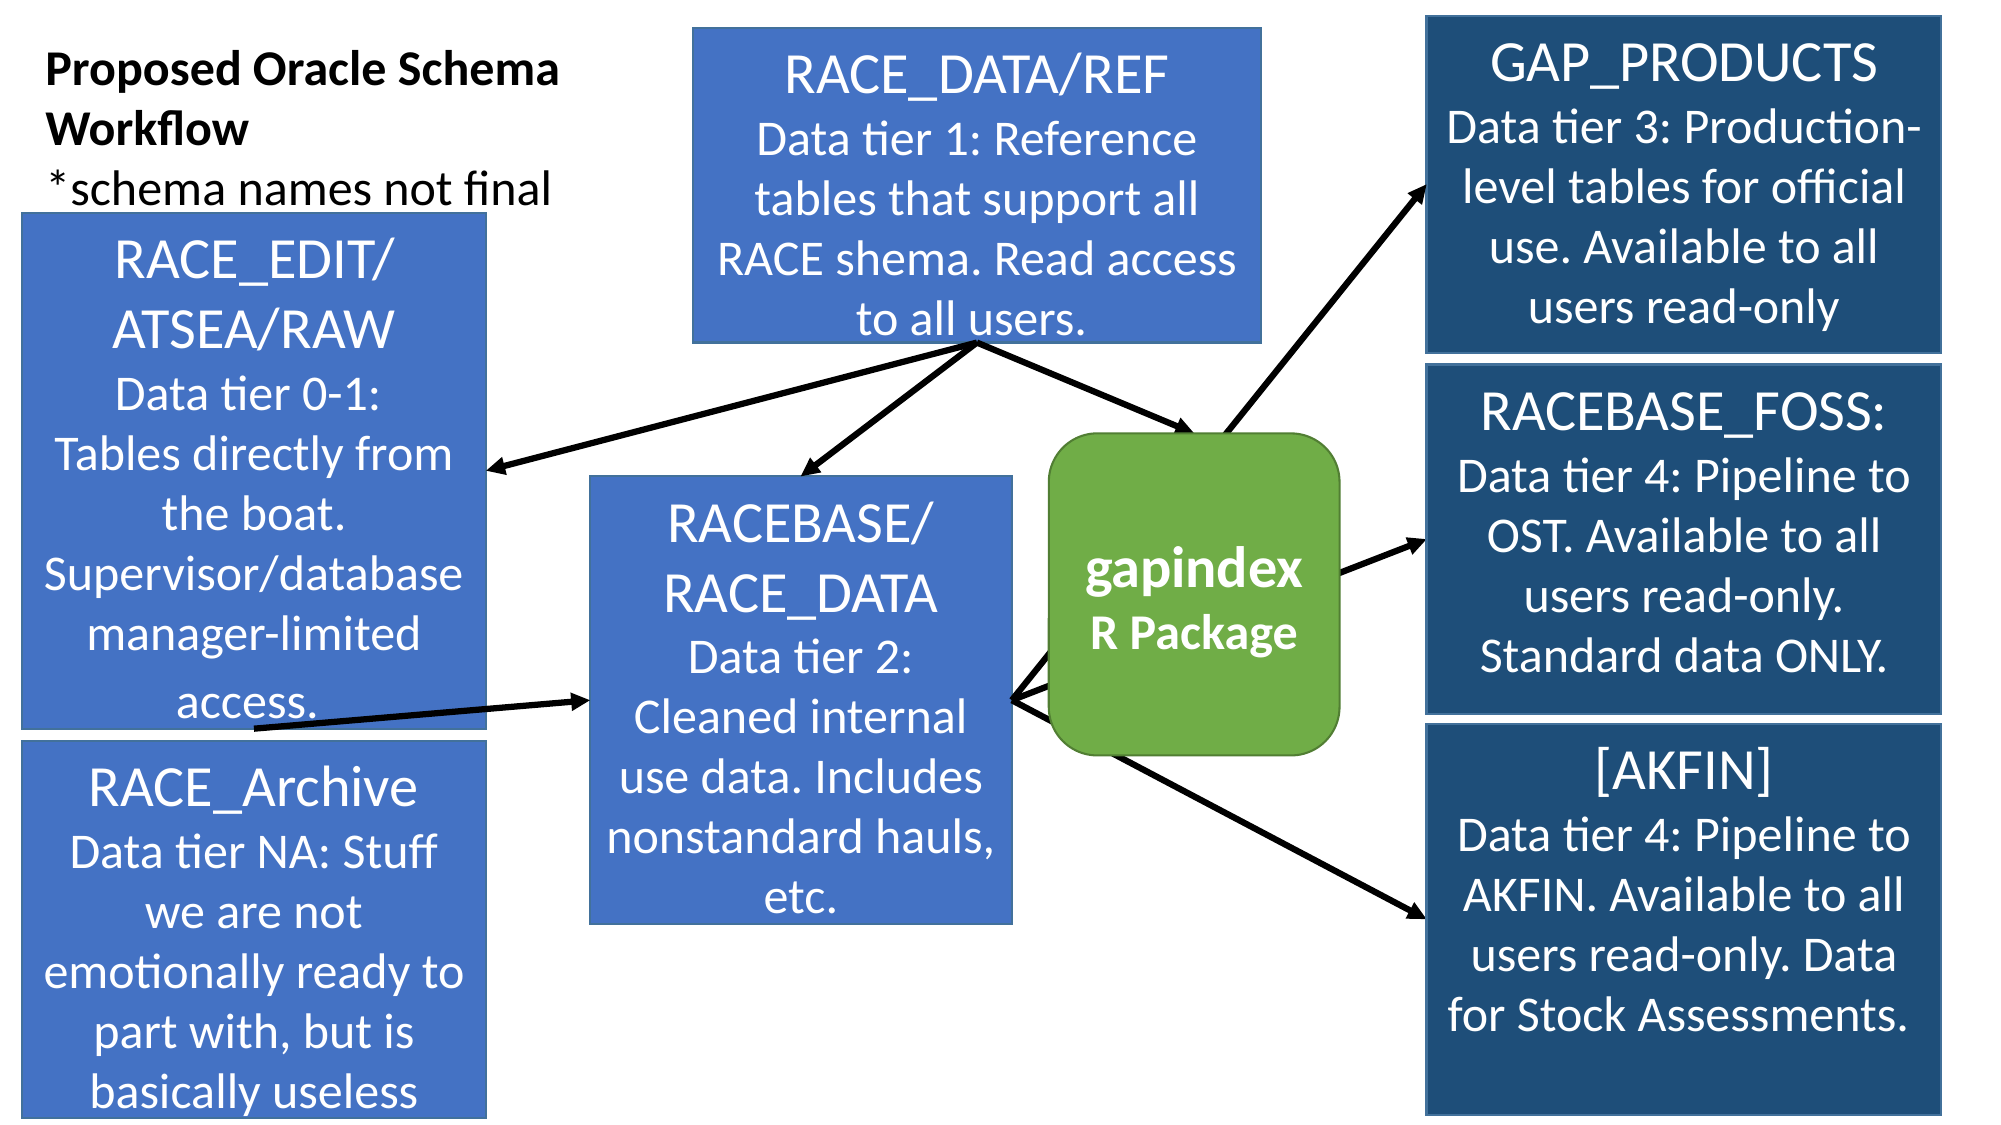

Proposed Oracle Schema Workflow
*schema names not final
GAP_PRODUCTS
Data tier 3: Production-level tables for official use. Available to all users read-only
RACE_DATA/REF
Data tier 1: Reference tables that support all RACE shema. Read access to all users.
RACE_EDIT/ATSEA/RAW
Data tier 0-1:
Tables directly from the boat. Supervisor/database manager-limited access.
RACEBASE_FOSS:
Data tier 4: Pipeline to OST. Available to all users read-only. Standard data ONLY.
gapindex R Package
RACEBASE/
RACE_DATA
Data tier 2: Cleaned internal use data. Includes nonstandard hauls, etc.
[AKFIN]
Data tier 4: Pipeline to AKFIN. Available to all users read-only. Data for Stock Assessments.
RACE_Archive
Data tier NA: Stuff we are not emotionally ready to part with, but is basically useless